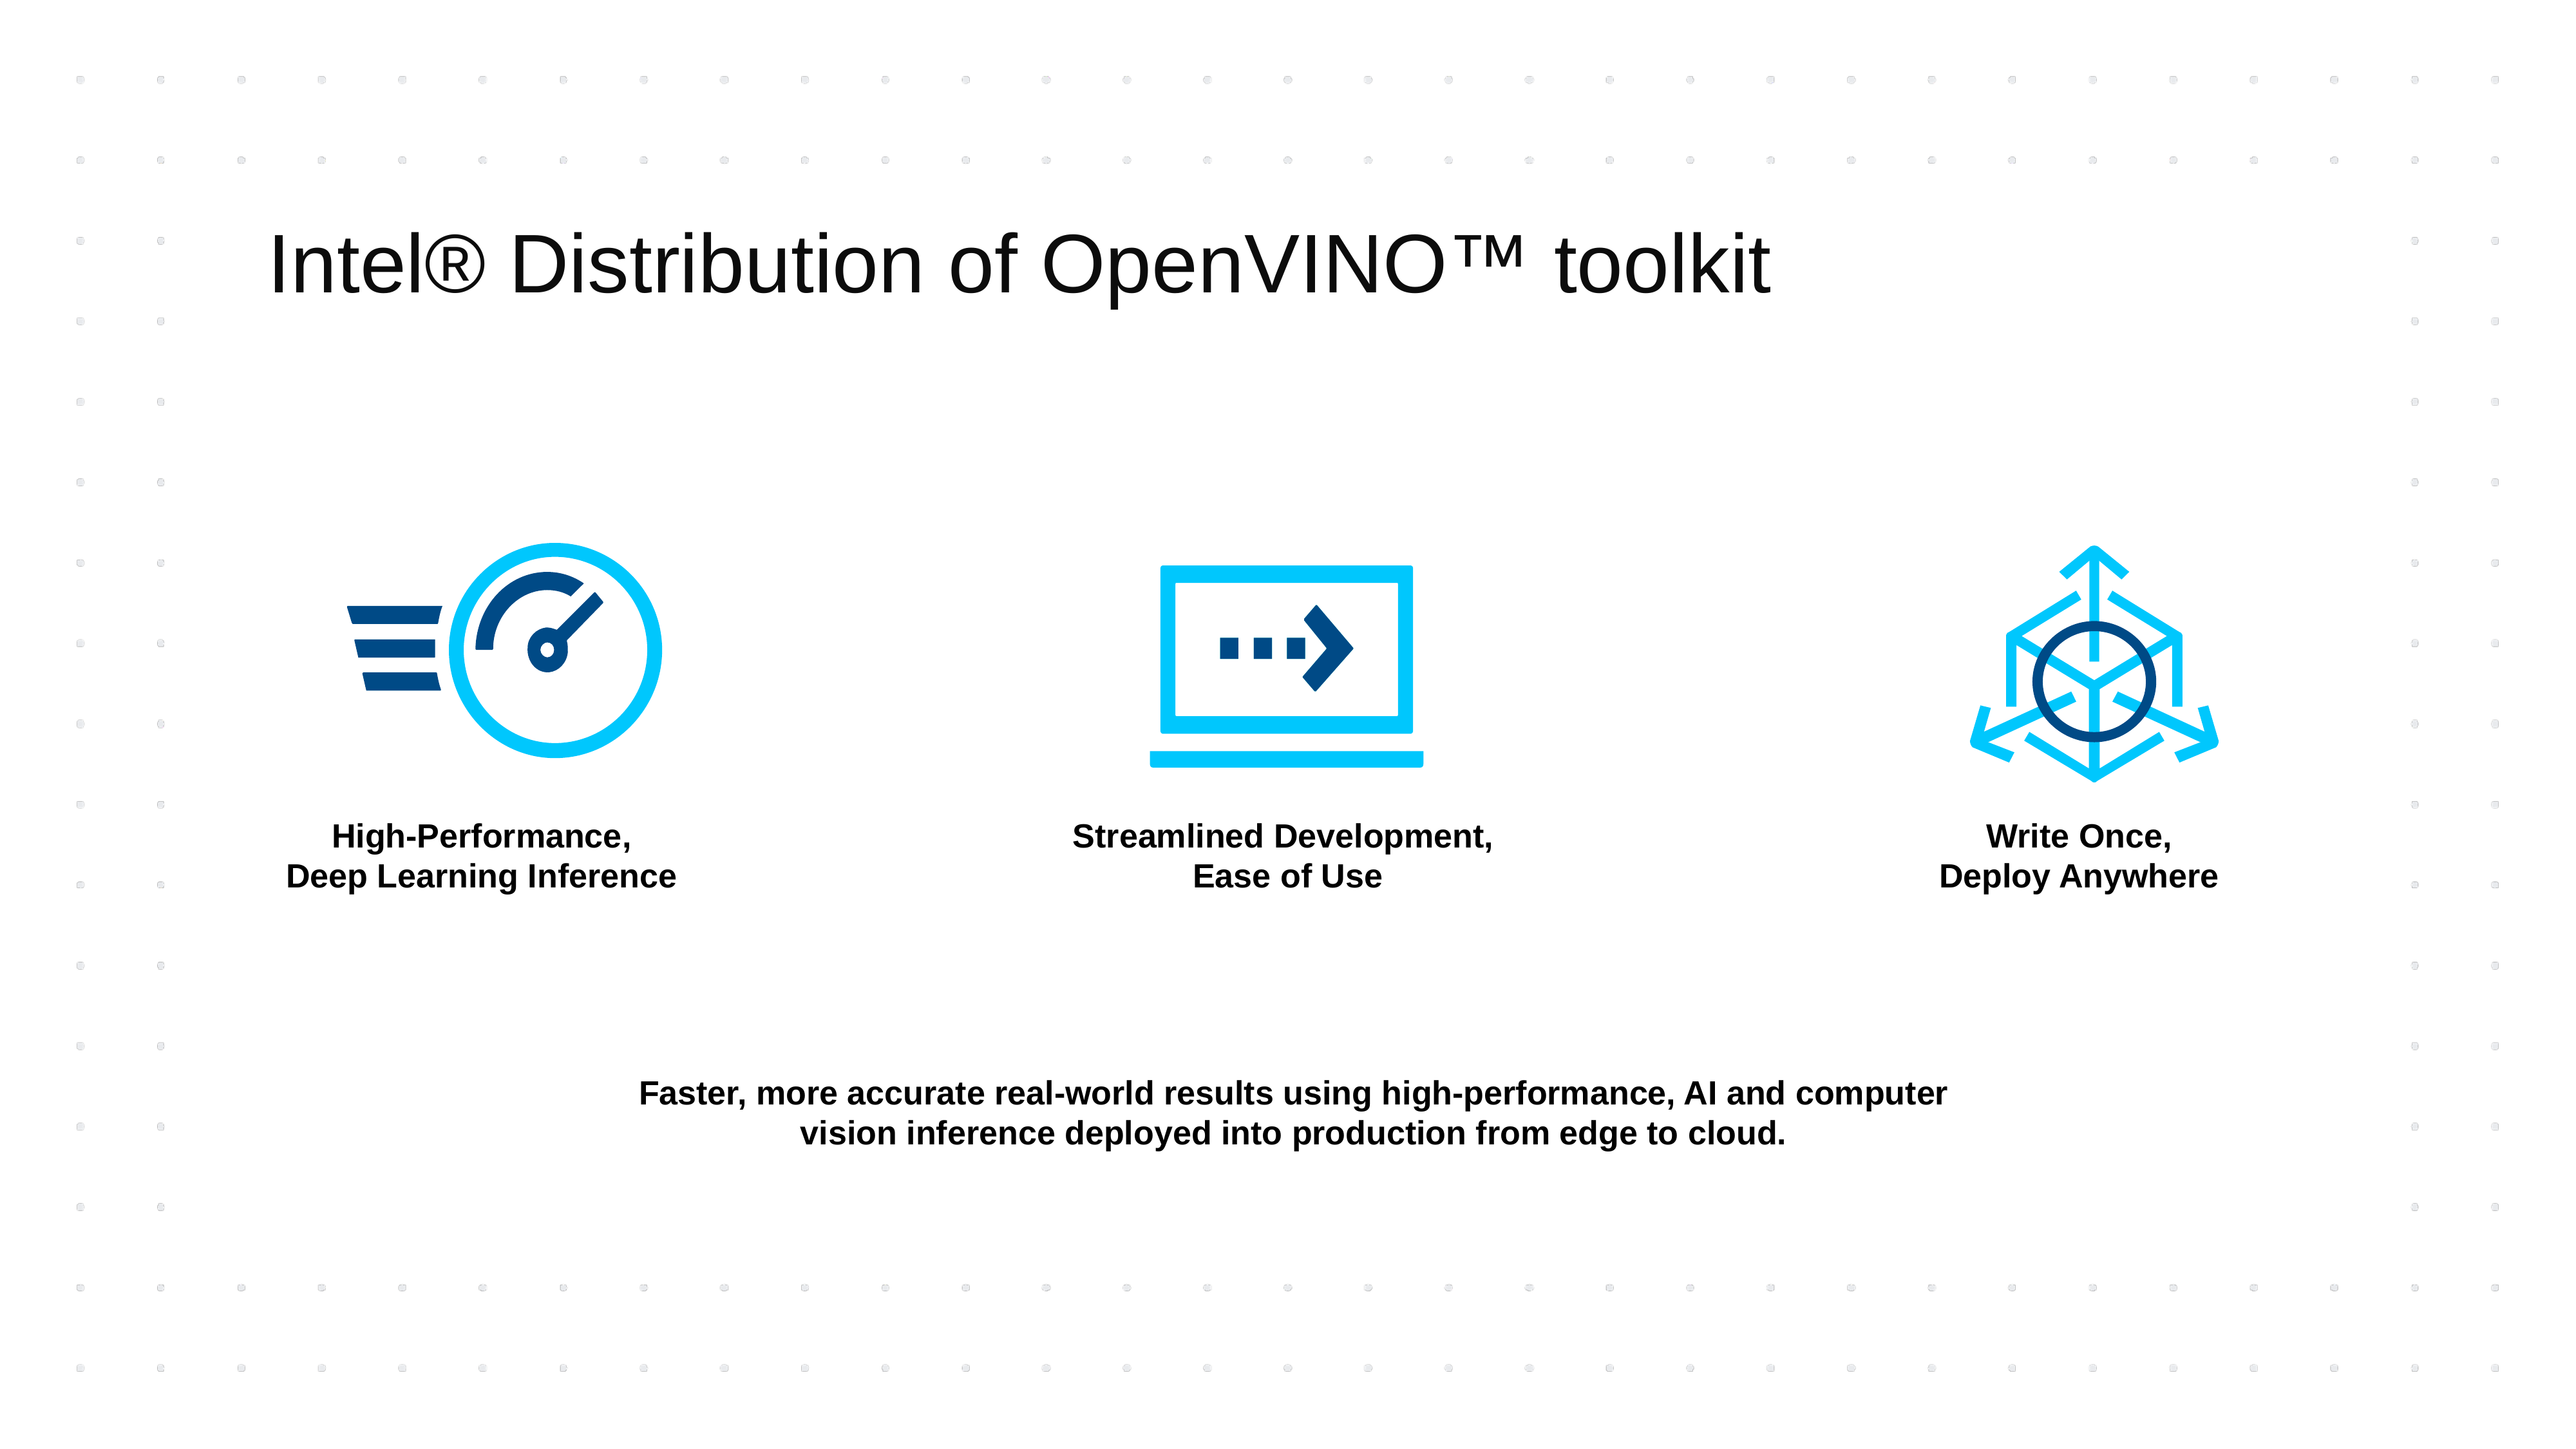

# Intel® Distribution of OpenVINO™ toolkit

High-Performance,
Deep Learning Inference

Write Once,
Deploy Anywhere

Streamlined Development,
Ease of Use
Faster, more accurate real-world results using high-performance, AI and computer vision inference deployed into production from edge to cloud.